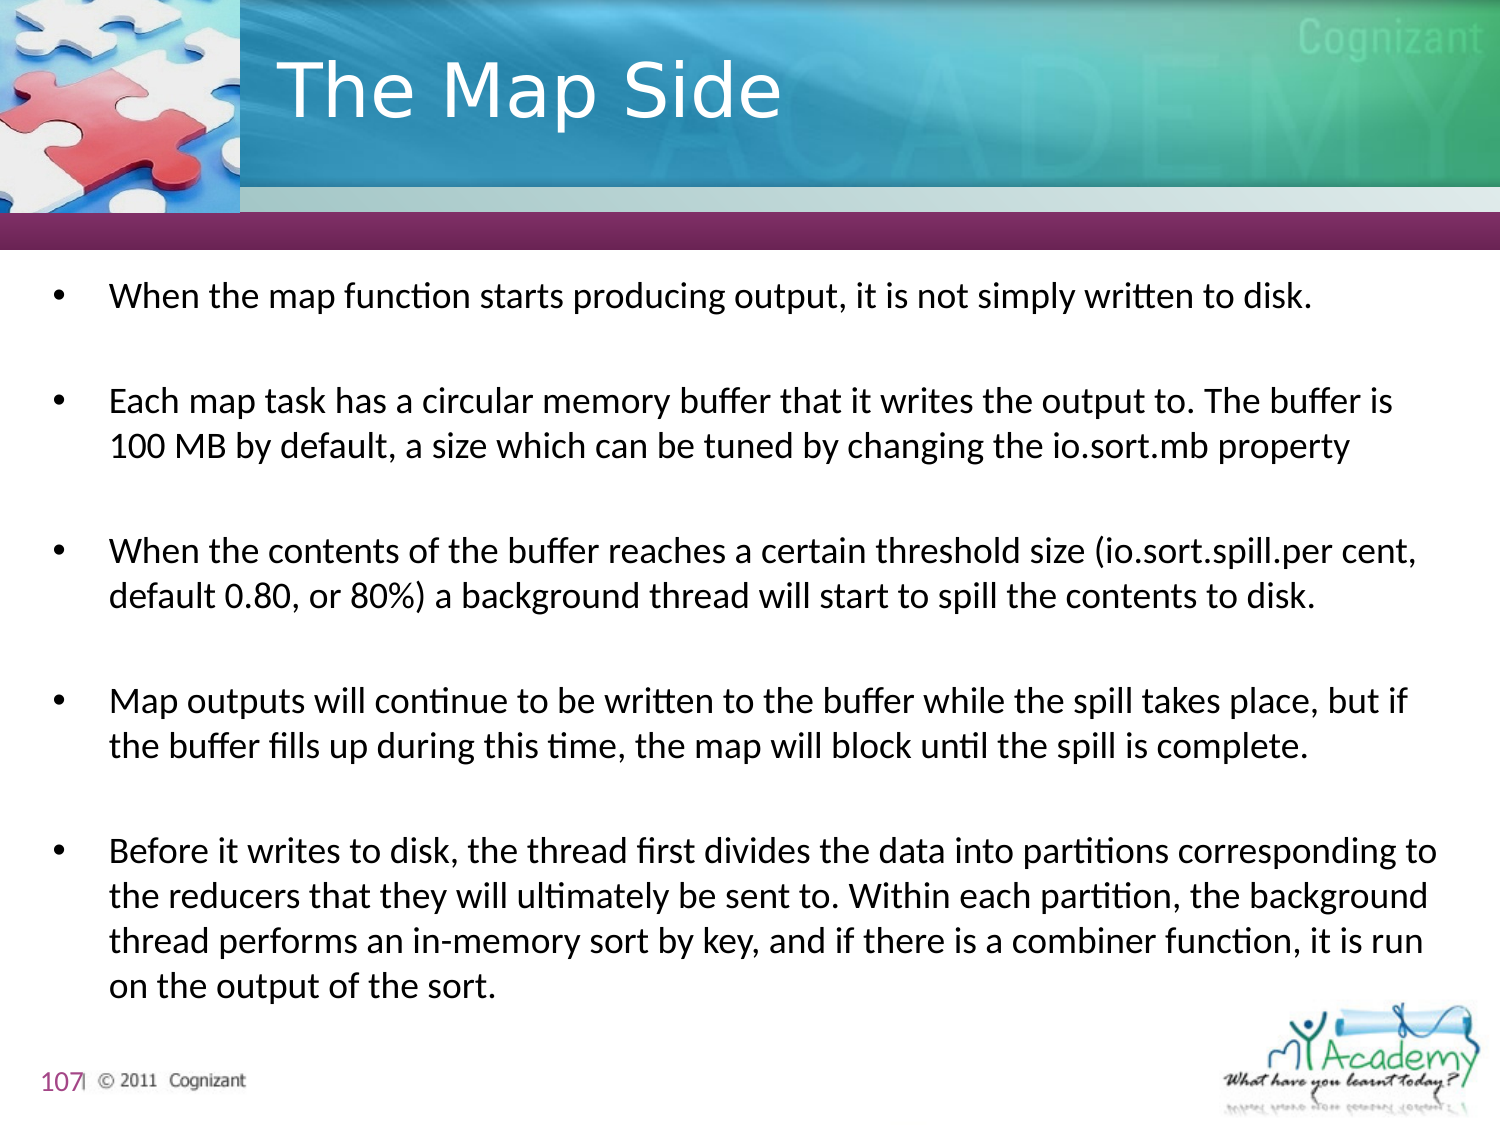

# The Map Side
When the map function starts producing output, it is not simply written to disk.

Each map task has a circular memory buffer that it writes the output to. The buffer is 100 MB by default, a size which can be tuned by changing the io.sort.mb property

When the contents of the buffer reaches a certain threshold size (io.sort.spill.per cent, default 0.80, or 80%) a background thread will start to spill the contents to disk.

Map outputs will continue to be written to the buffer while the spill takes place, but if the buffer fills up during this time, the map will block until the spill is complete.

Before it writes to disk, the thread first divides the data into partitions corresponding to the reducers that they will ultimately be sent to. Within each partition, the background thread performs an in-memory sort by key, and if there is a combiner function, it is run on the output of the sort.

107